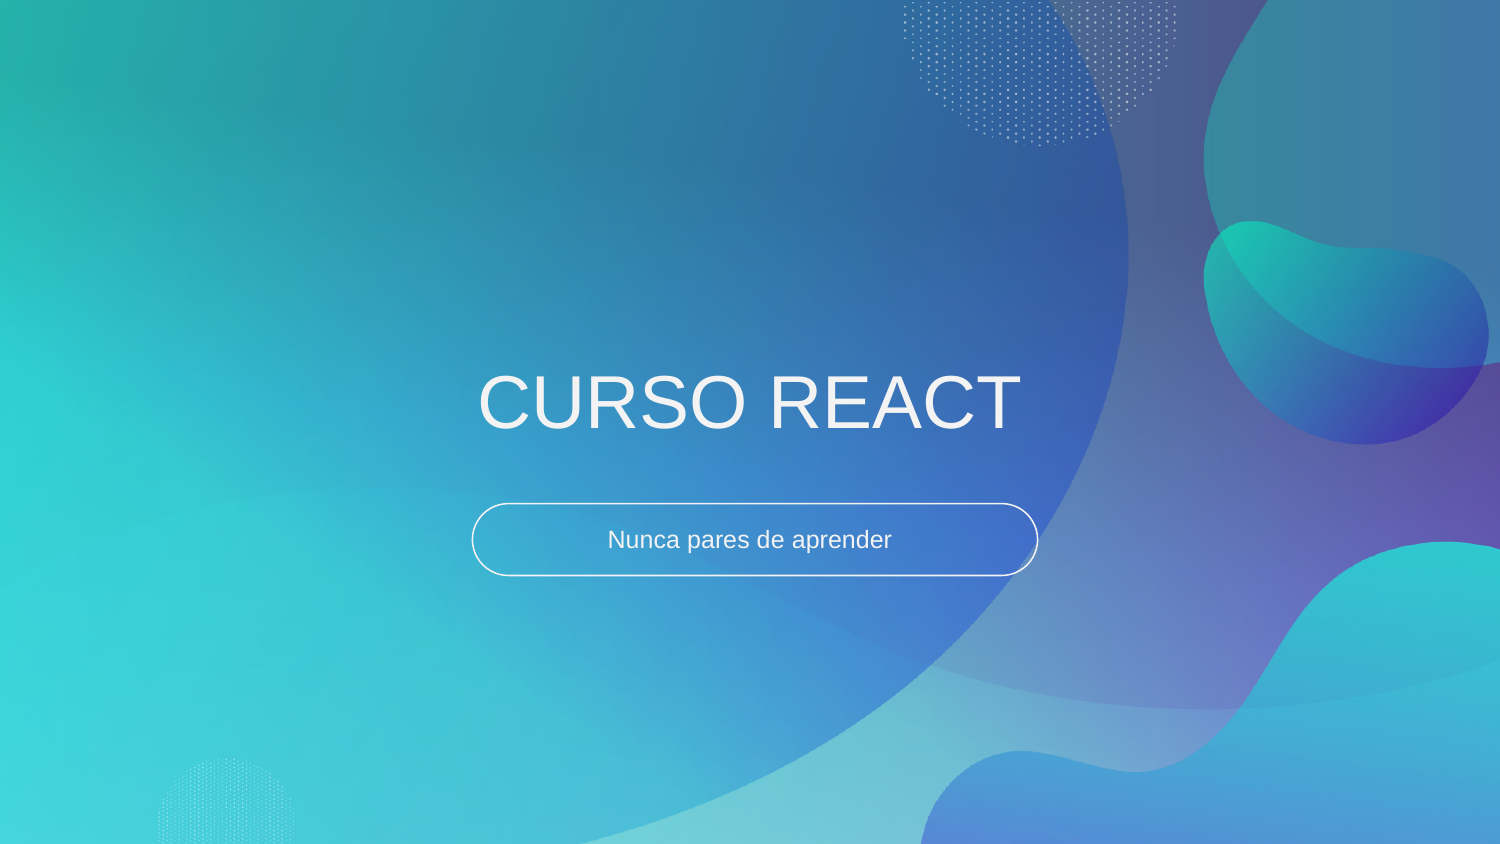

# CURSO REACT
Nunca pares de aprender